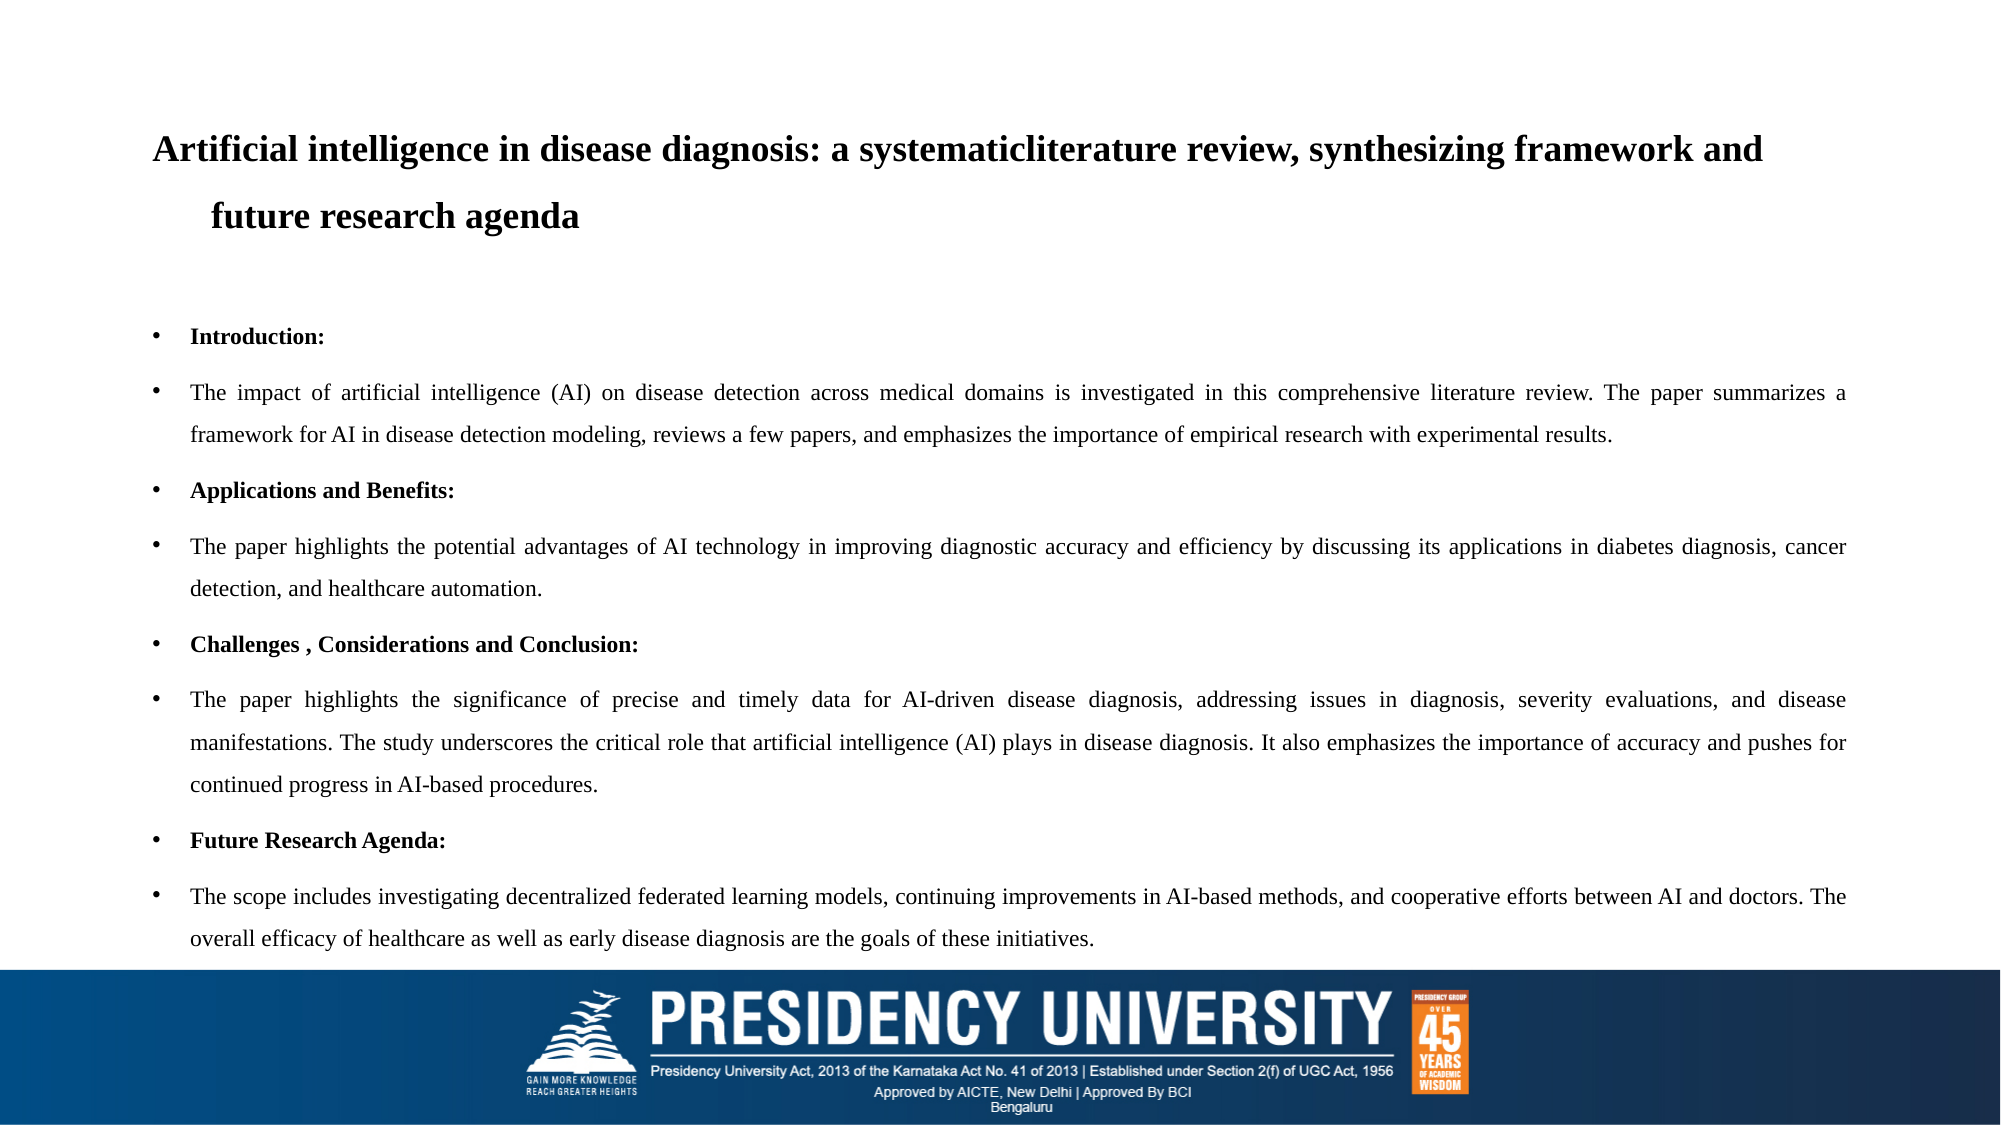

# Artificial intelligence in disease diagnosis: a systematicliterature review, synthesizing framework and future research agenda
Introduction:
The impact of artificial intelligence (AI) on disease detection across medical domains is investigated in this comprehensive literature review. The paper summarizes a framework for AI in disease detection modeling, reviews a few papers, and emphasizes the importance of empirical research with experimental results.
Applications and Benefits:
The paper highlights the potential advantages of AI technology in improving diagnostic accuracy and efficiency by discussing its applications in diabetes diagnosis, cancer detection, and healthcare automation.
Challenges , Considerations and Conclusion:
The paper highlights the significance of precise and timely data for AI-driven disease diagnosis, addressing issues in diagnosis, severity evaluations, and disease manifestations. The study underscores the critical role that artificial intelligence (AI) plays in disease diagnosis. It also emphasizes the importance of accuracy and pushes for continued progress in AI-based procedures.
Future Research Agenda:
The scope includes investigating decentralized federated learning models, continuing improvements in AI-based methods, and cooperative efforts between AI and doctors. The overall efficacy of healthcare as well as early disease diagnosis are the goals of these initiatives.